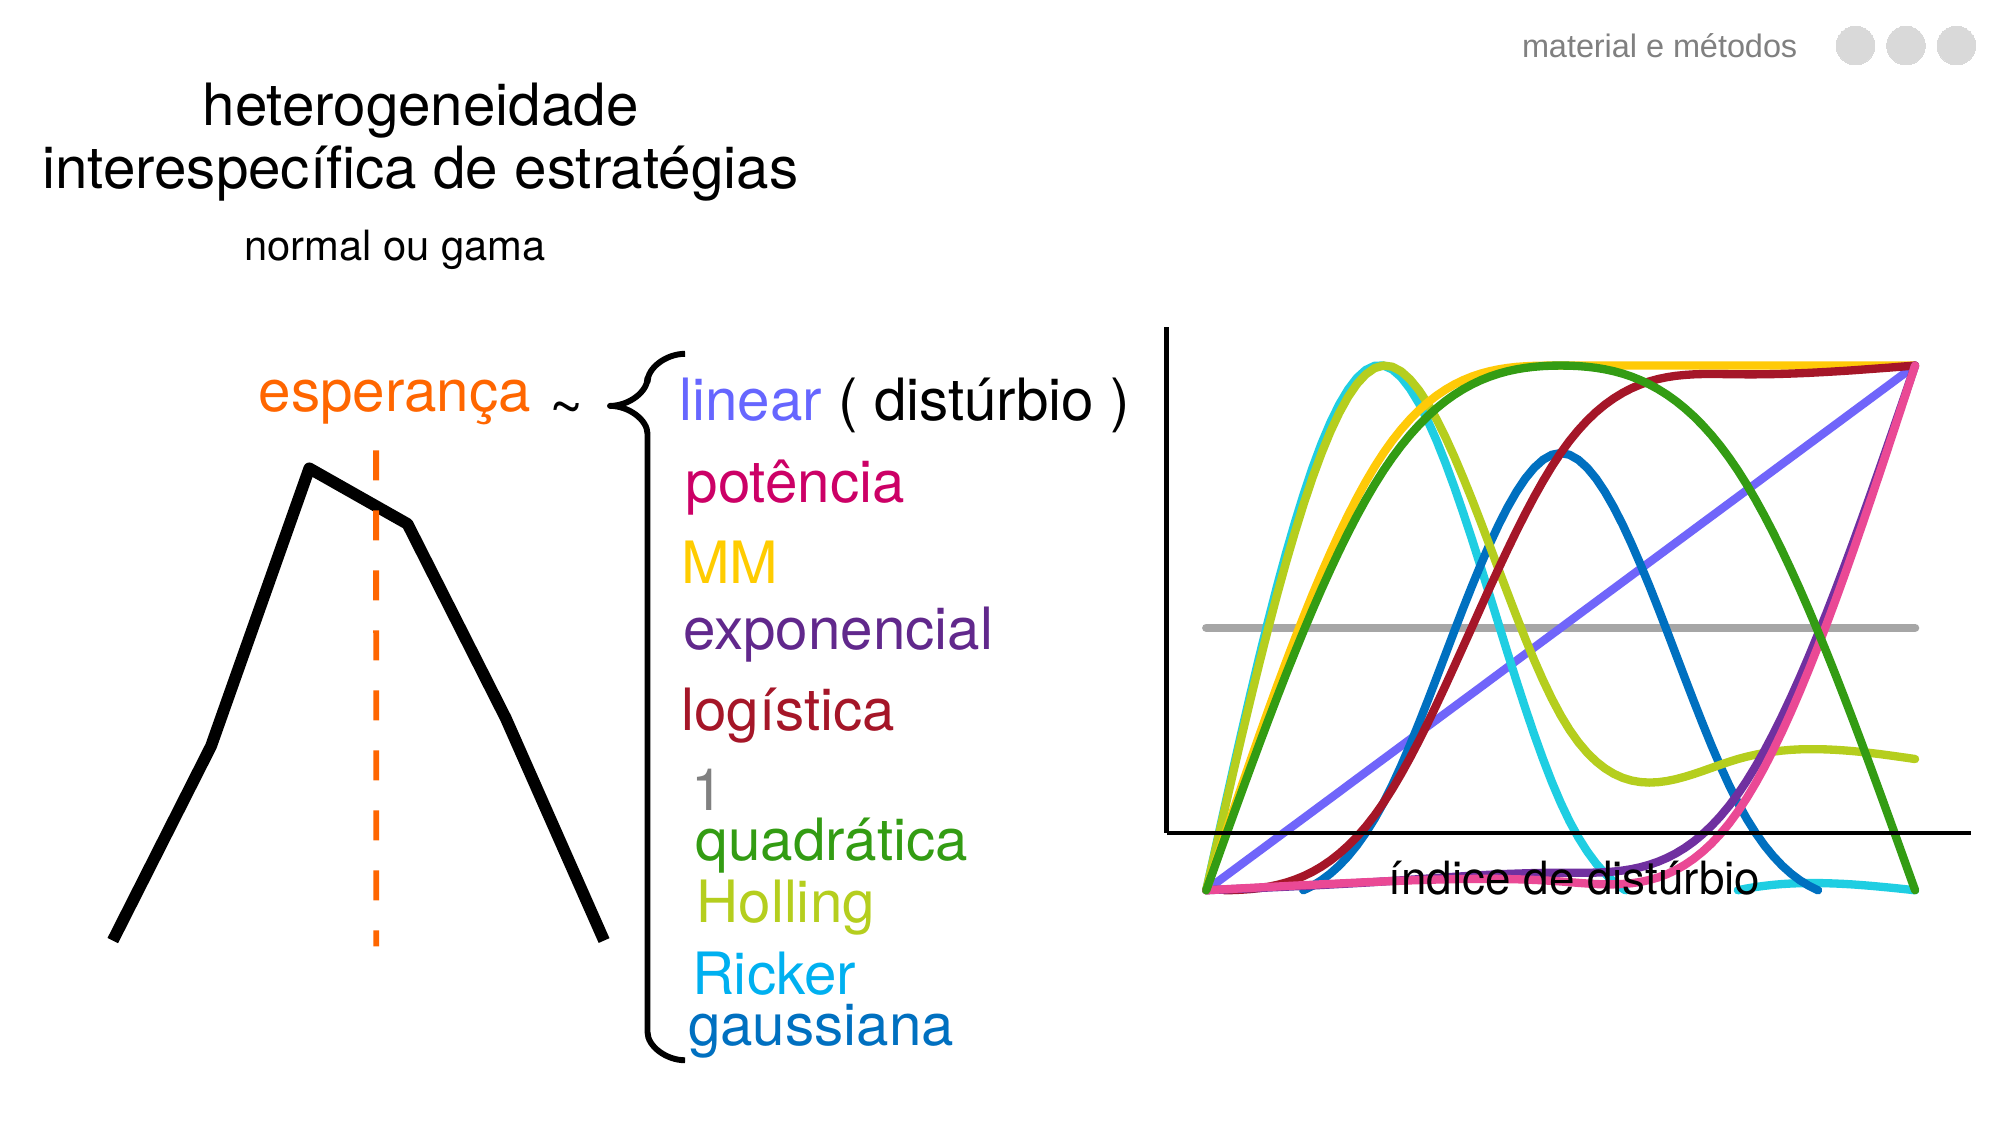

material e métodos

heterogeneidade interespecífica de estratégias
normal ou gama

### Chart

| Category | Série 1 | Série 2 | Série 3 | Série 4 | Série 5 | Série 6 | Série 7 | Série 8 | Série 9 | Série 10 |
|---|---|---|---|---|---|---|---|---|---|---|
| Categoria 1 | 3.0 | 0.0 | 0.0 | 0.0 | 0.0 | 0.0 | 0.0 | 0.0 | 0.0 | 0.0 |
| Categoria 2 | 3.0 | 1.5 | 6.0 | 1.0 | 6.0 | 5.0 | 1.0 | 0.1 | 0.1 | 4.8 |
| Categoria 3 | 3.0 | 3.0 | 1.0 | 5.0 | 2.0 | 6.0 | 5.0 | 0.2 | 0.1 | 6.0 |
| Categoria 4 | 3.0 | 4.5 | 0.0 | 1.0 | 1.5 | 6.0 | 5.9 | 1.1 | 0.9 | 4.8 |
| Categoria 5 | 3.0 | 6.0 | 0.0 | 0.0 | 1.5 | 6.0 | 6.0 | 6.0 | 6.0 | 0.0 |
esperança

linear ( distúrbio )
distúrbio
~

### Chart

| Category |  |
|---|---|
|  | 0.0 |
|  | 350.0 |
|  | 850.0 |
|  | 750.0 |
|  | 400.0 |
|  | 0.0 |
potência

MM
exponencial
logística
1
quadrática
índice de distúrbio
Holling
Ricker
gaussiana